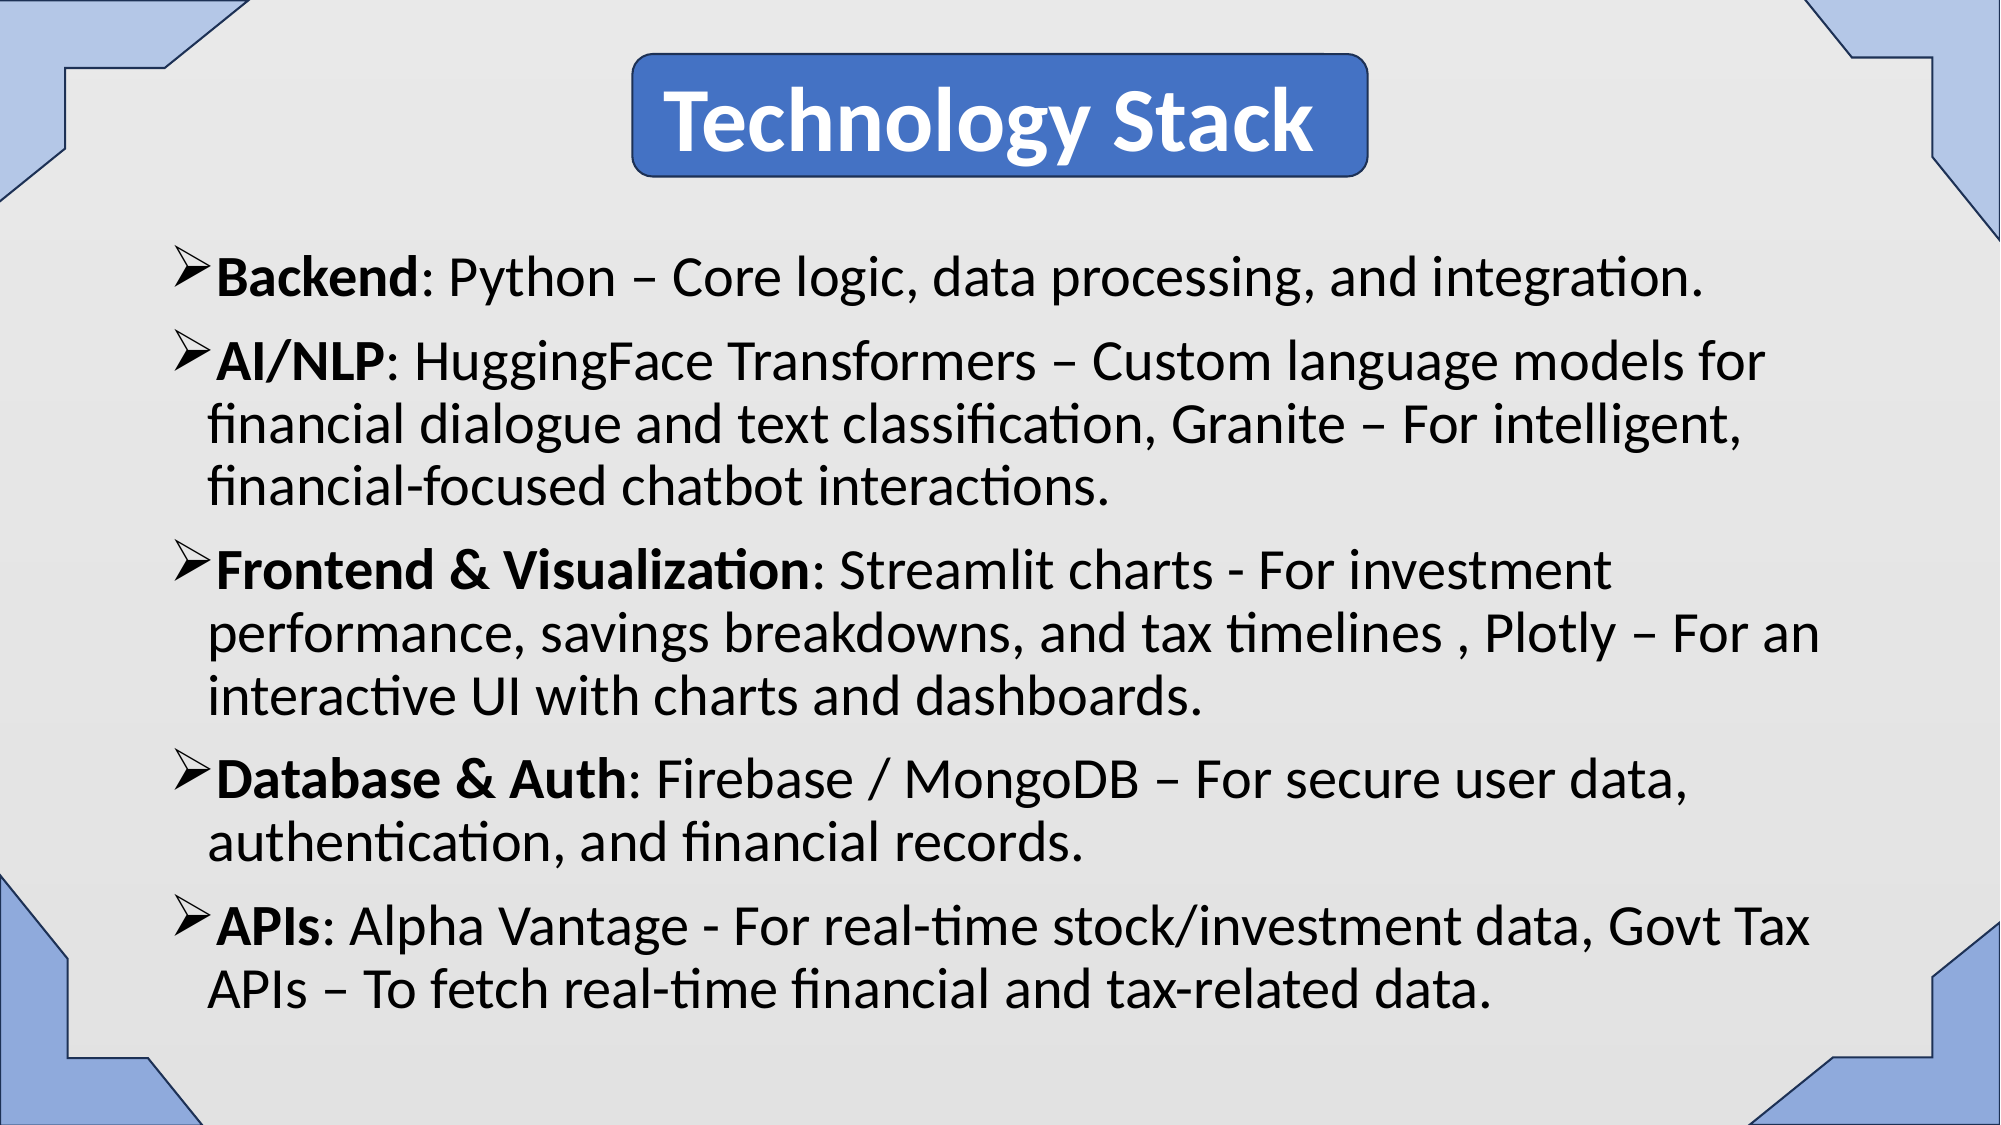

Technology Stack
Backend: Python – Core logic, data processing, and integration.
AI/NLP: HuggingFace Transformers – Custom language models for financial dialogue and text classification, Granite – For intelligent, financial-focused chatbot interactions.
Frontend & Visualization: Streamlit charts - For investment performance, savings breakdowns, and tax timelines , Plotly – For an interactive UI with charts and dashboards.
Database & Auth: Firebase / MongoDB – For secure user data, authentication, and financial records.
APIs: Alpha Vantage - For real-time stock/investment data, Govt Tax APIs – To fetch real-time financial and tax-related data.